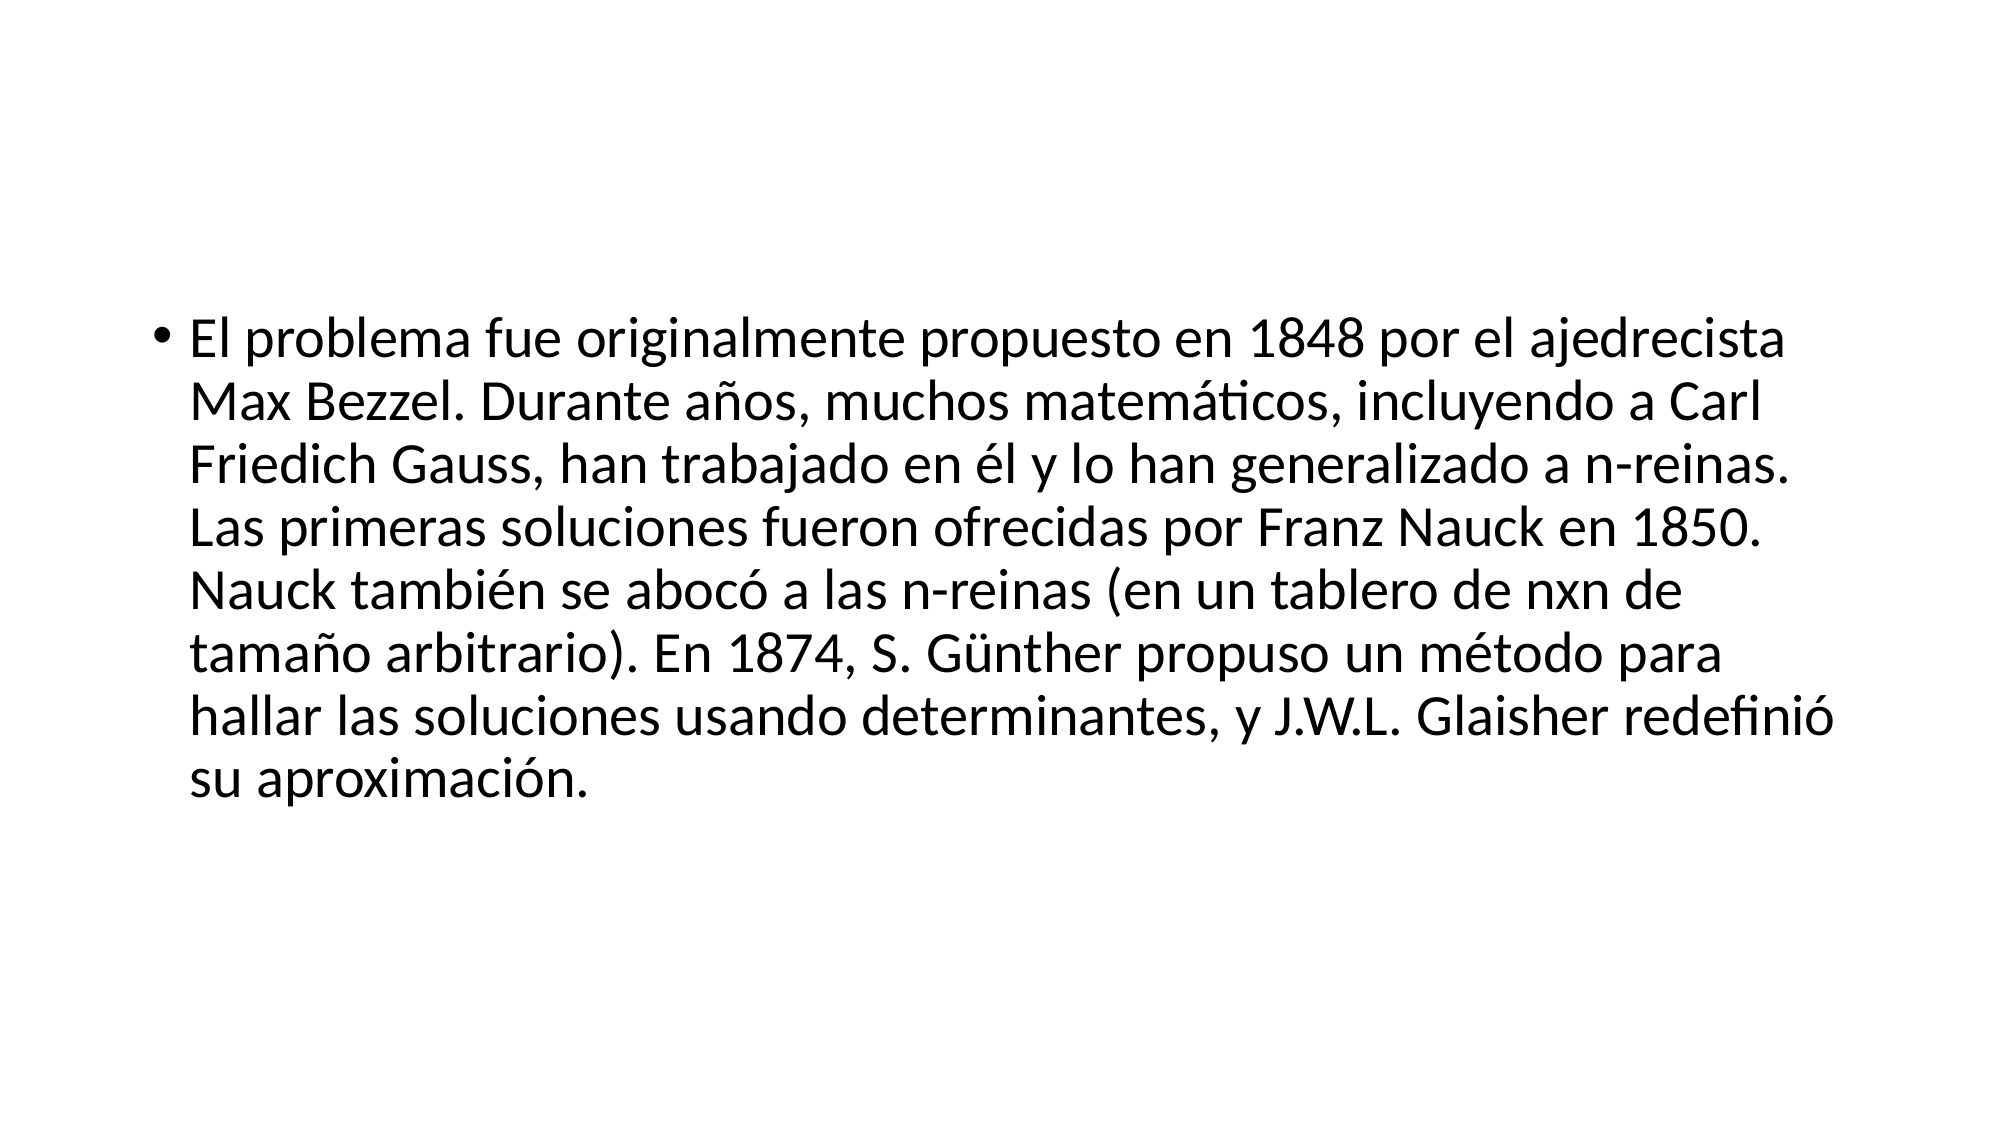

#
El problema fue originalmente propuesto en 1848 por el ajedrecista Max Bezzel. Durante años, muchos matemáticos, incluyendo a Carl Friedich Gauss, han trabajado en él y lo han generalizado a n-reinas. Las primeras soluciones fueron ofrecidas por Franz Nauck en 1850. Nauck también se abocó a las n-reinas (en un tablero de nxn de tamaño arbitrario). En 1874, S. Günther propuso un método para hallar las soluciones usando determinantes, y J.W.L. Glaisher redefinió su aproximación.